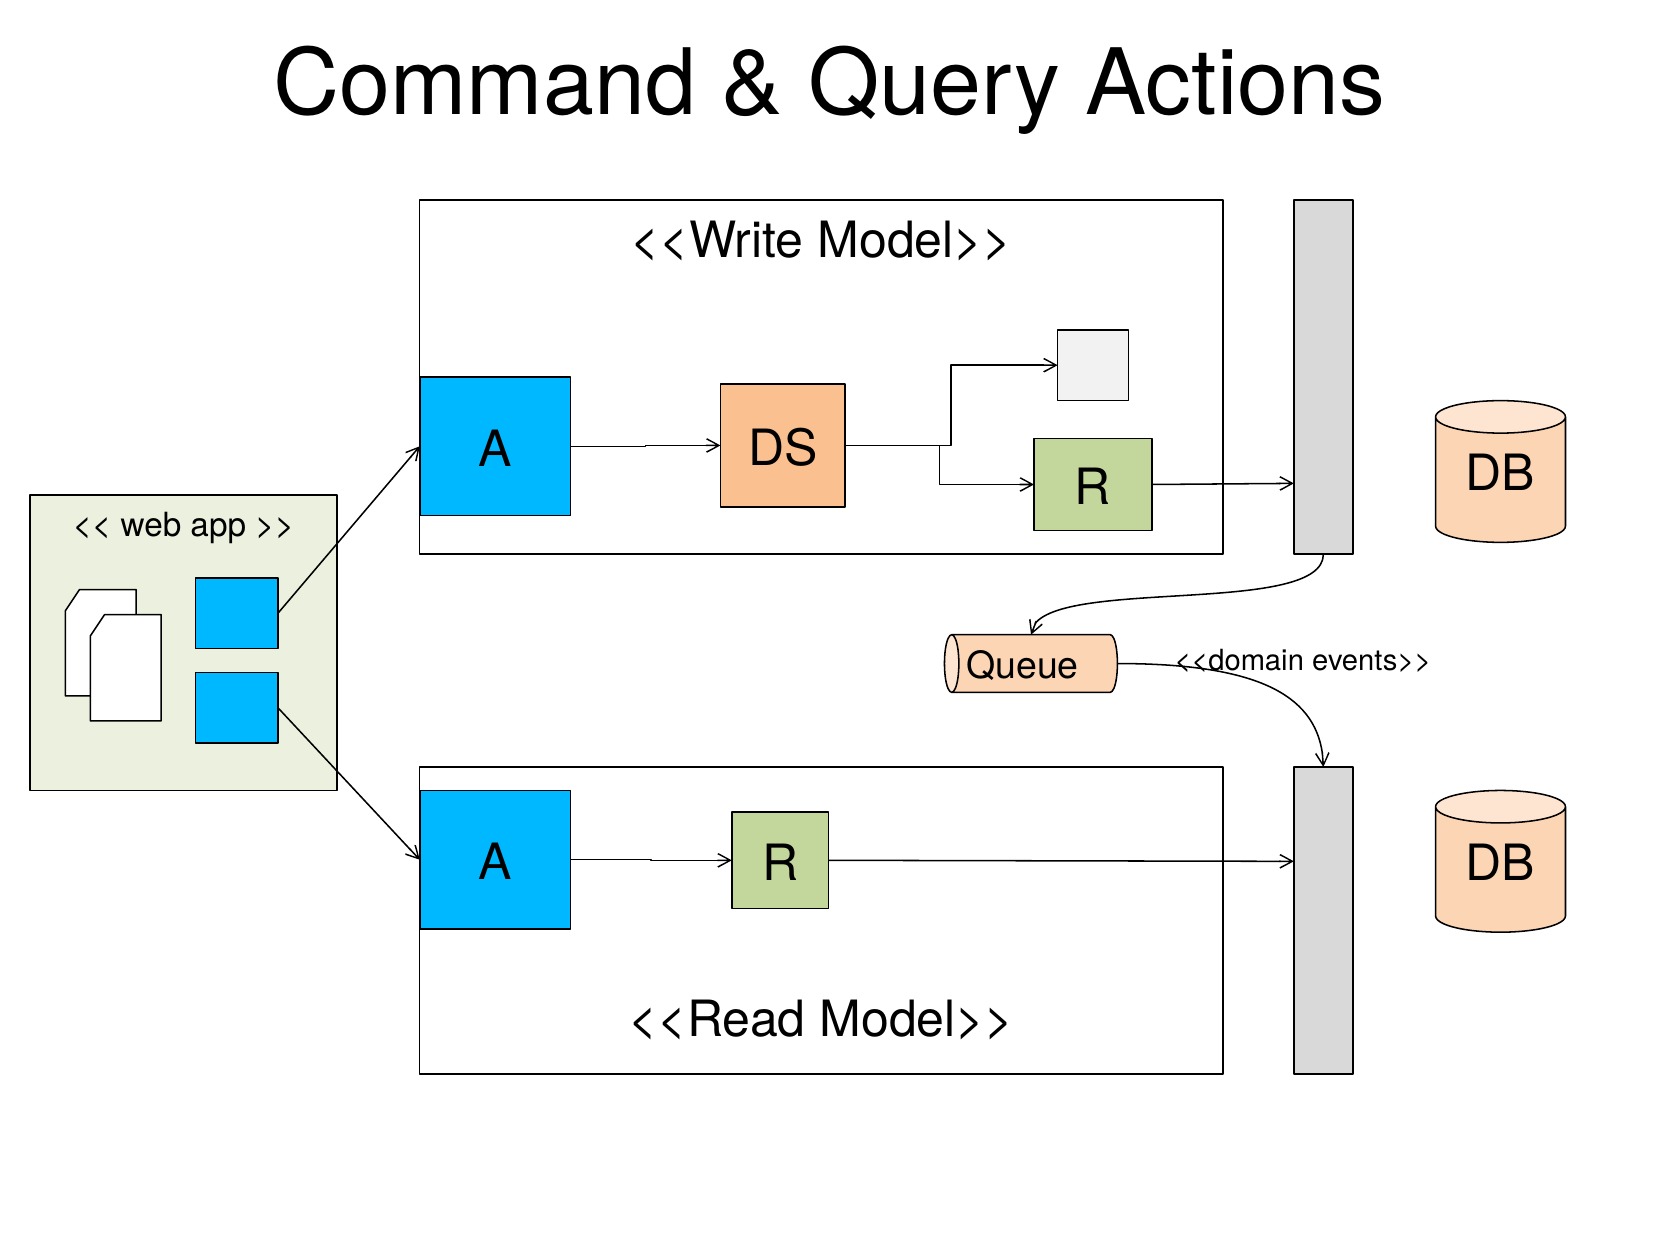

# Command & Query Actions
Model
<<Write Model>>

A
DS
DB
R
<< web app >>

Queue
<<domain events>>
Model

A
DB
R
<<Read Model>>